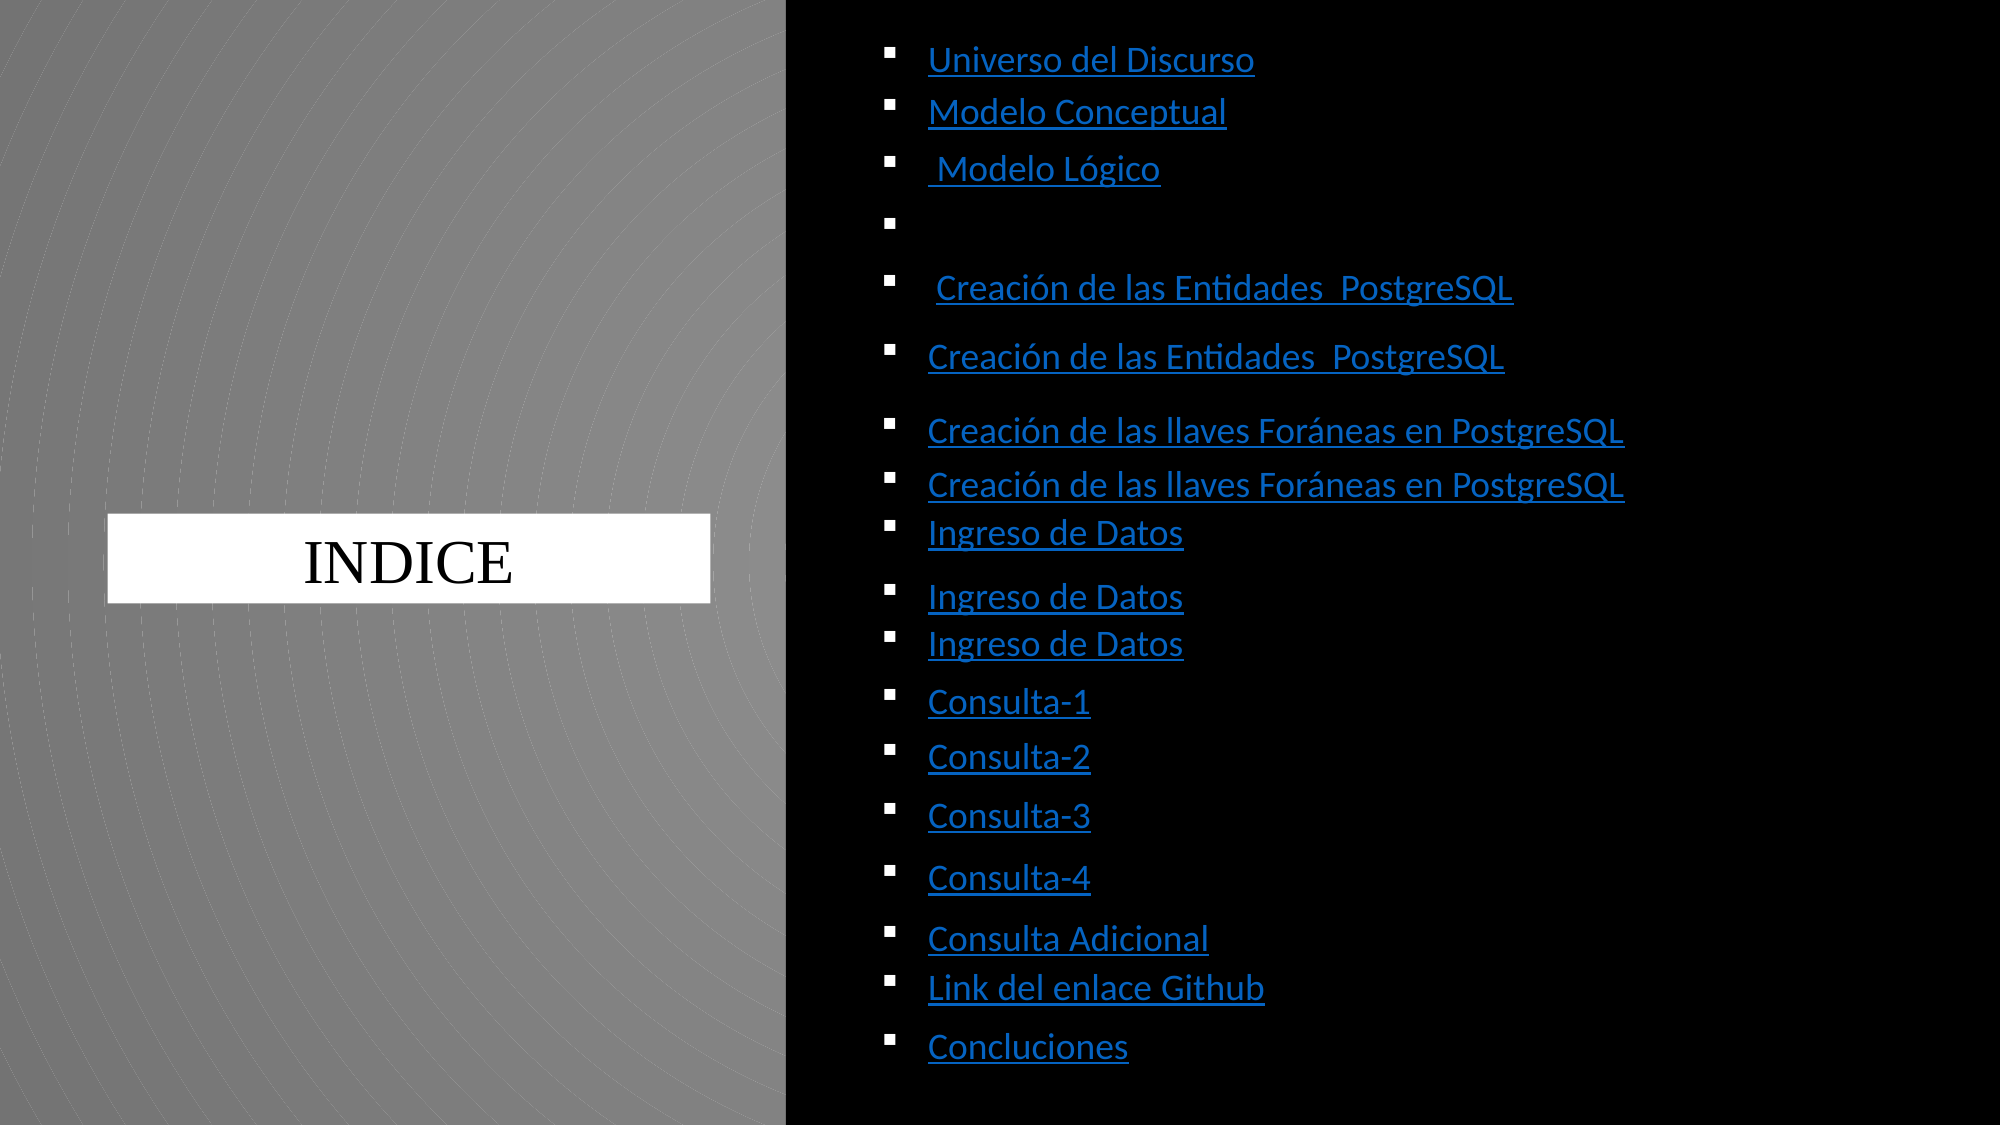

Universo del Discurso
Modelo Conceptual
 Modelo Lógico
Modelo Físico.
 Creación de las Entidades  PostgreSQL
Creación de las Entidades  PostgreSQL
Creación de las llaves Foráneas en PostgreSQL
Creación de las llaves Foráneas en PostgreSQL
Ingreso de Datos
INDICE
Ingreso de Datos
Ingreso de Datos
Consulta-1
Consulta-2
Consulta-3
Consulta-4
Consulta Adicional
Link del enlace Github
Concluciones